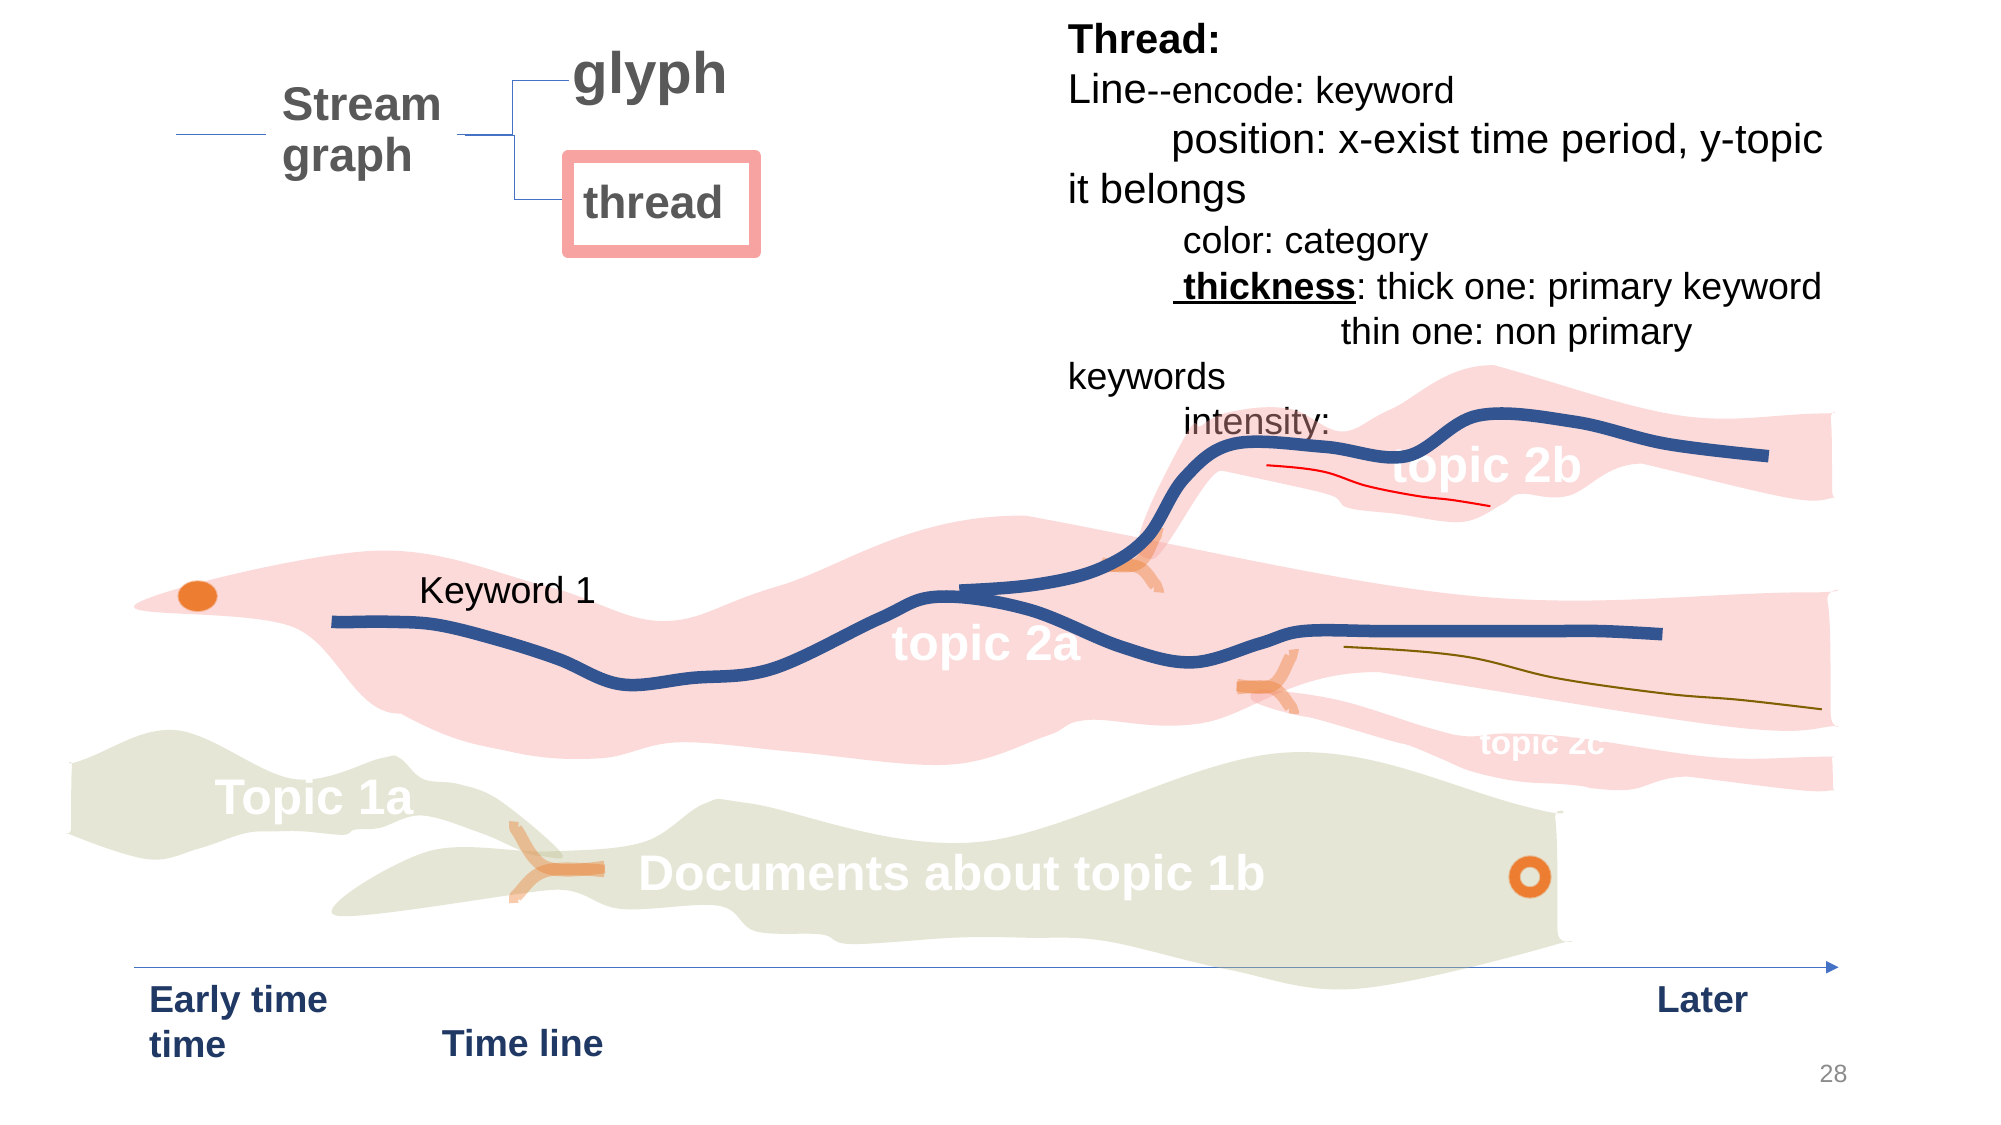

Thread:
Line--encode: keyword
         position: x-exist time period, y-topic it belongs
          color: category
           thickness: thick one: primary keyword
                          thin one: non primary keywords
           intensity:
glyph
# Stream graph
thread
topic 2b

topic 2a

Keyword 1

topic 2c
Topic 1a
Documents about topic 1b

Early time                                                                                                                               Later time
Time line
28